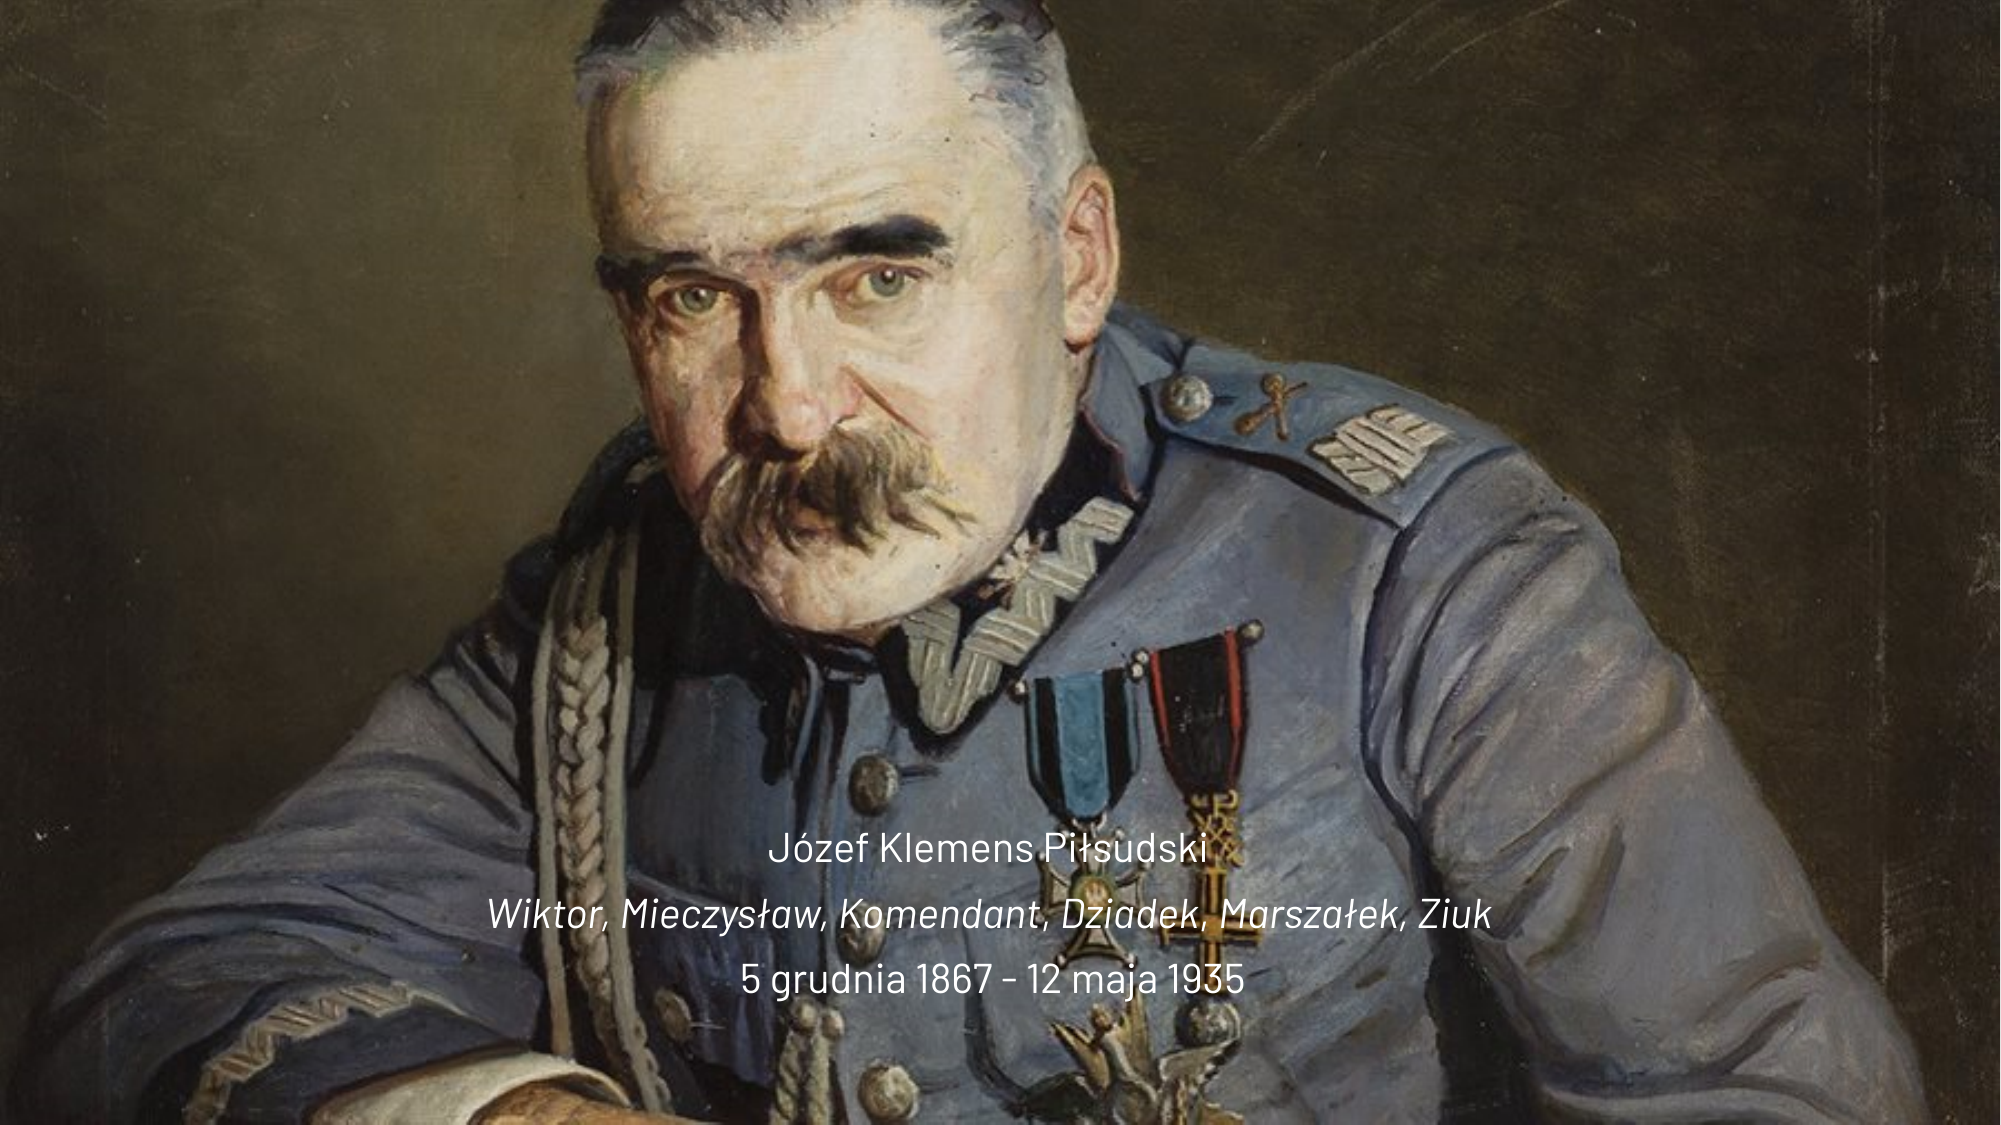

Józef Klemens Piłsudski
Wiktor, Mieczysław, Komendant, Dziadek, Marszałek, Ziuk
 5 grudnia 1867 - 12 maja 1935